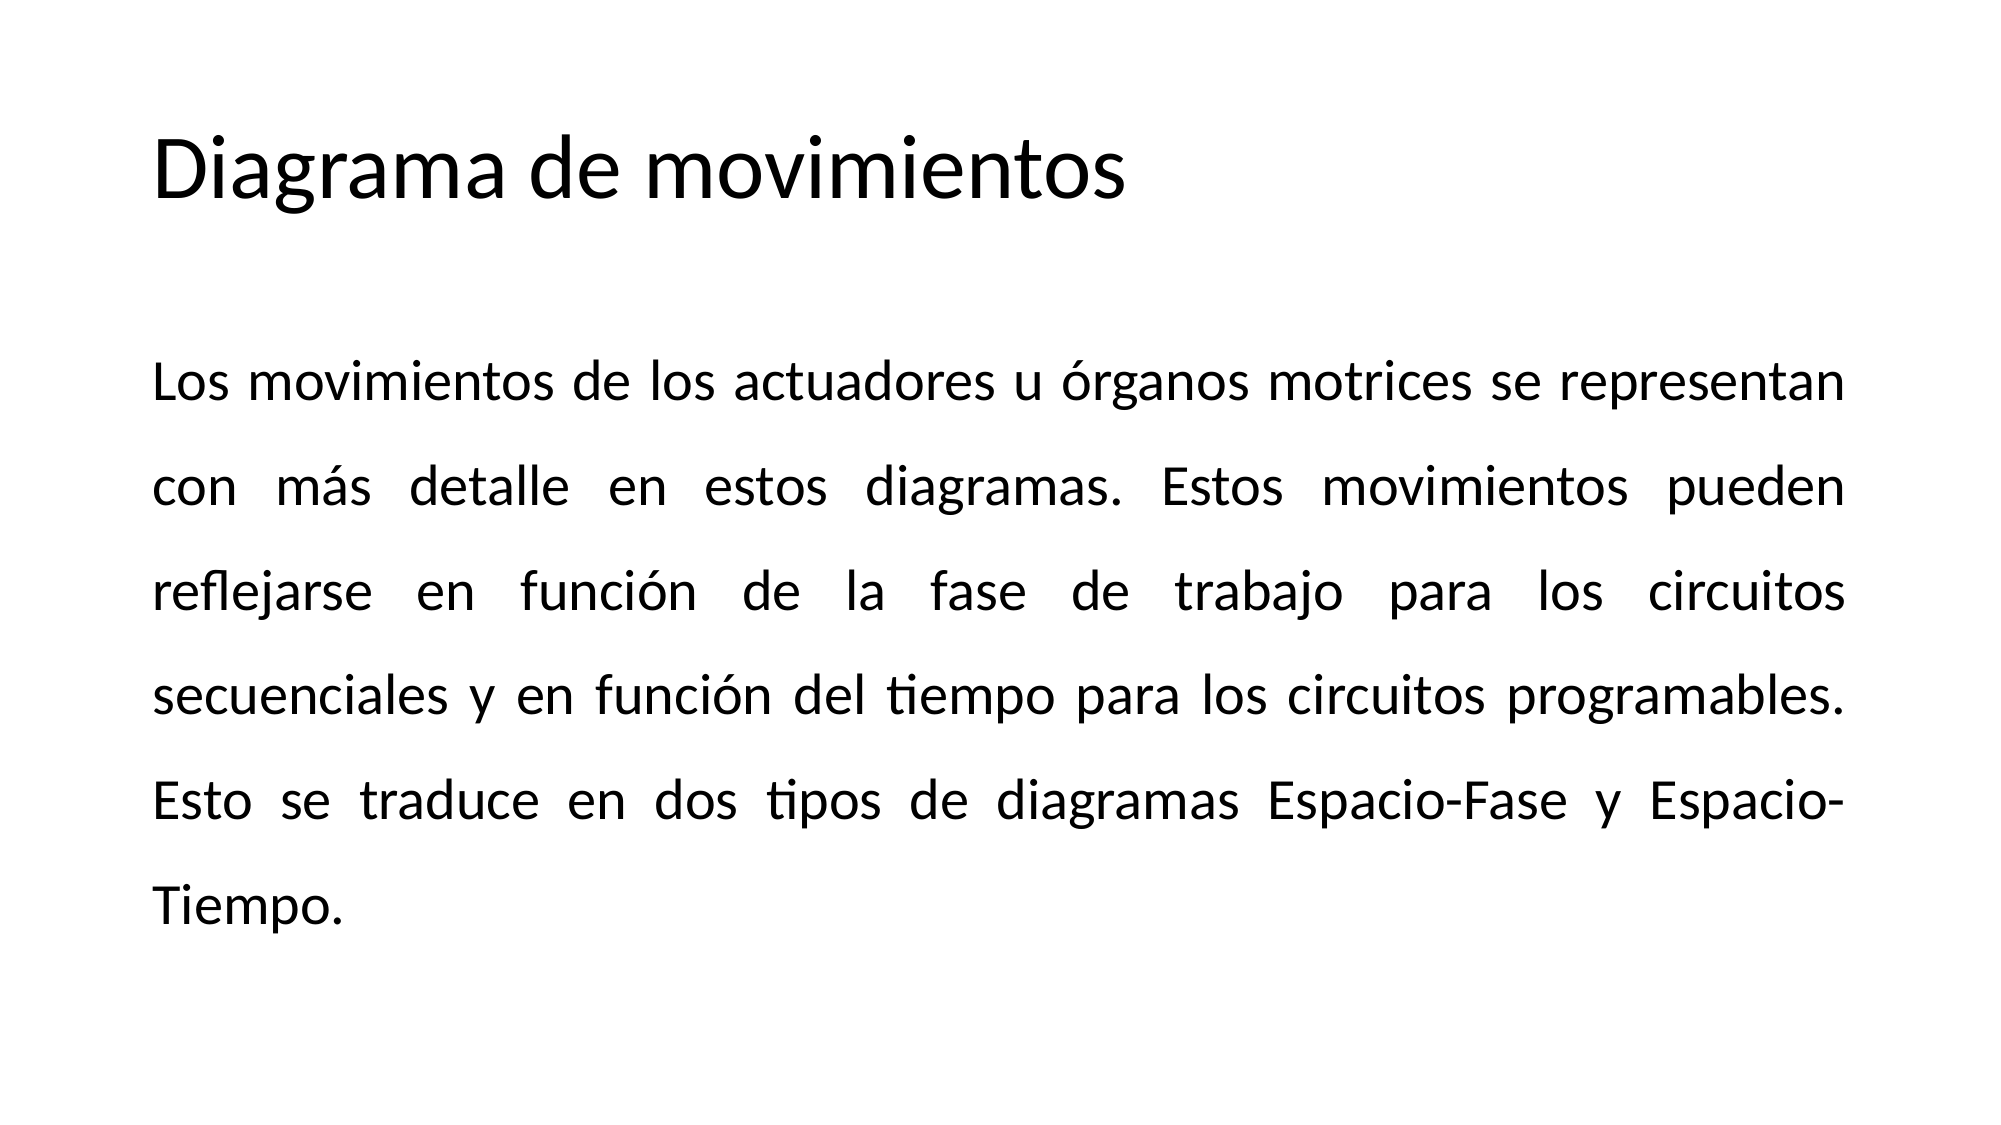

# Diagrama de movimientos
Los movimientos de los actuadores u órganos motrices se representan con más detalle en estos diagramas. Estos movimientos pueden reflejarse en función de la fase de trabajo para los circuitos secuenciales y en función del tiempo para los circuitos programables. Esto se traduce en dos tipos de diagramas Espacio-Fase y Espacio-Tiempo.